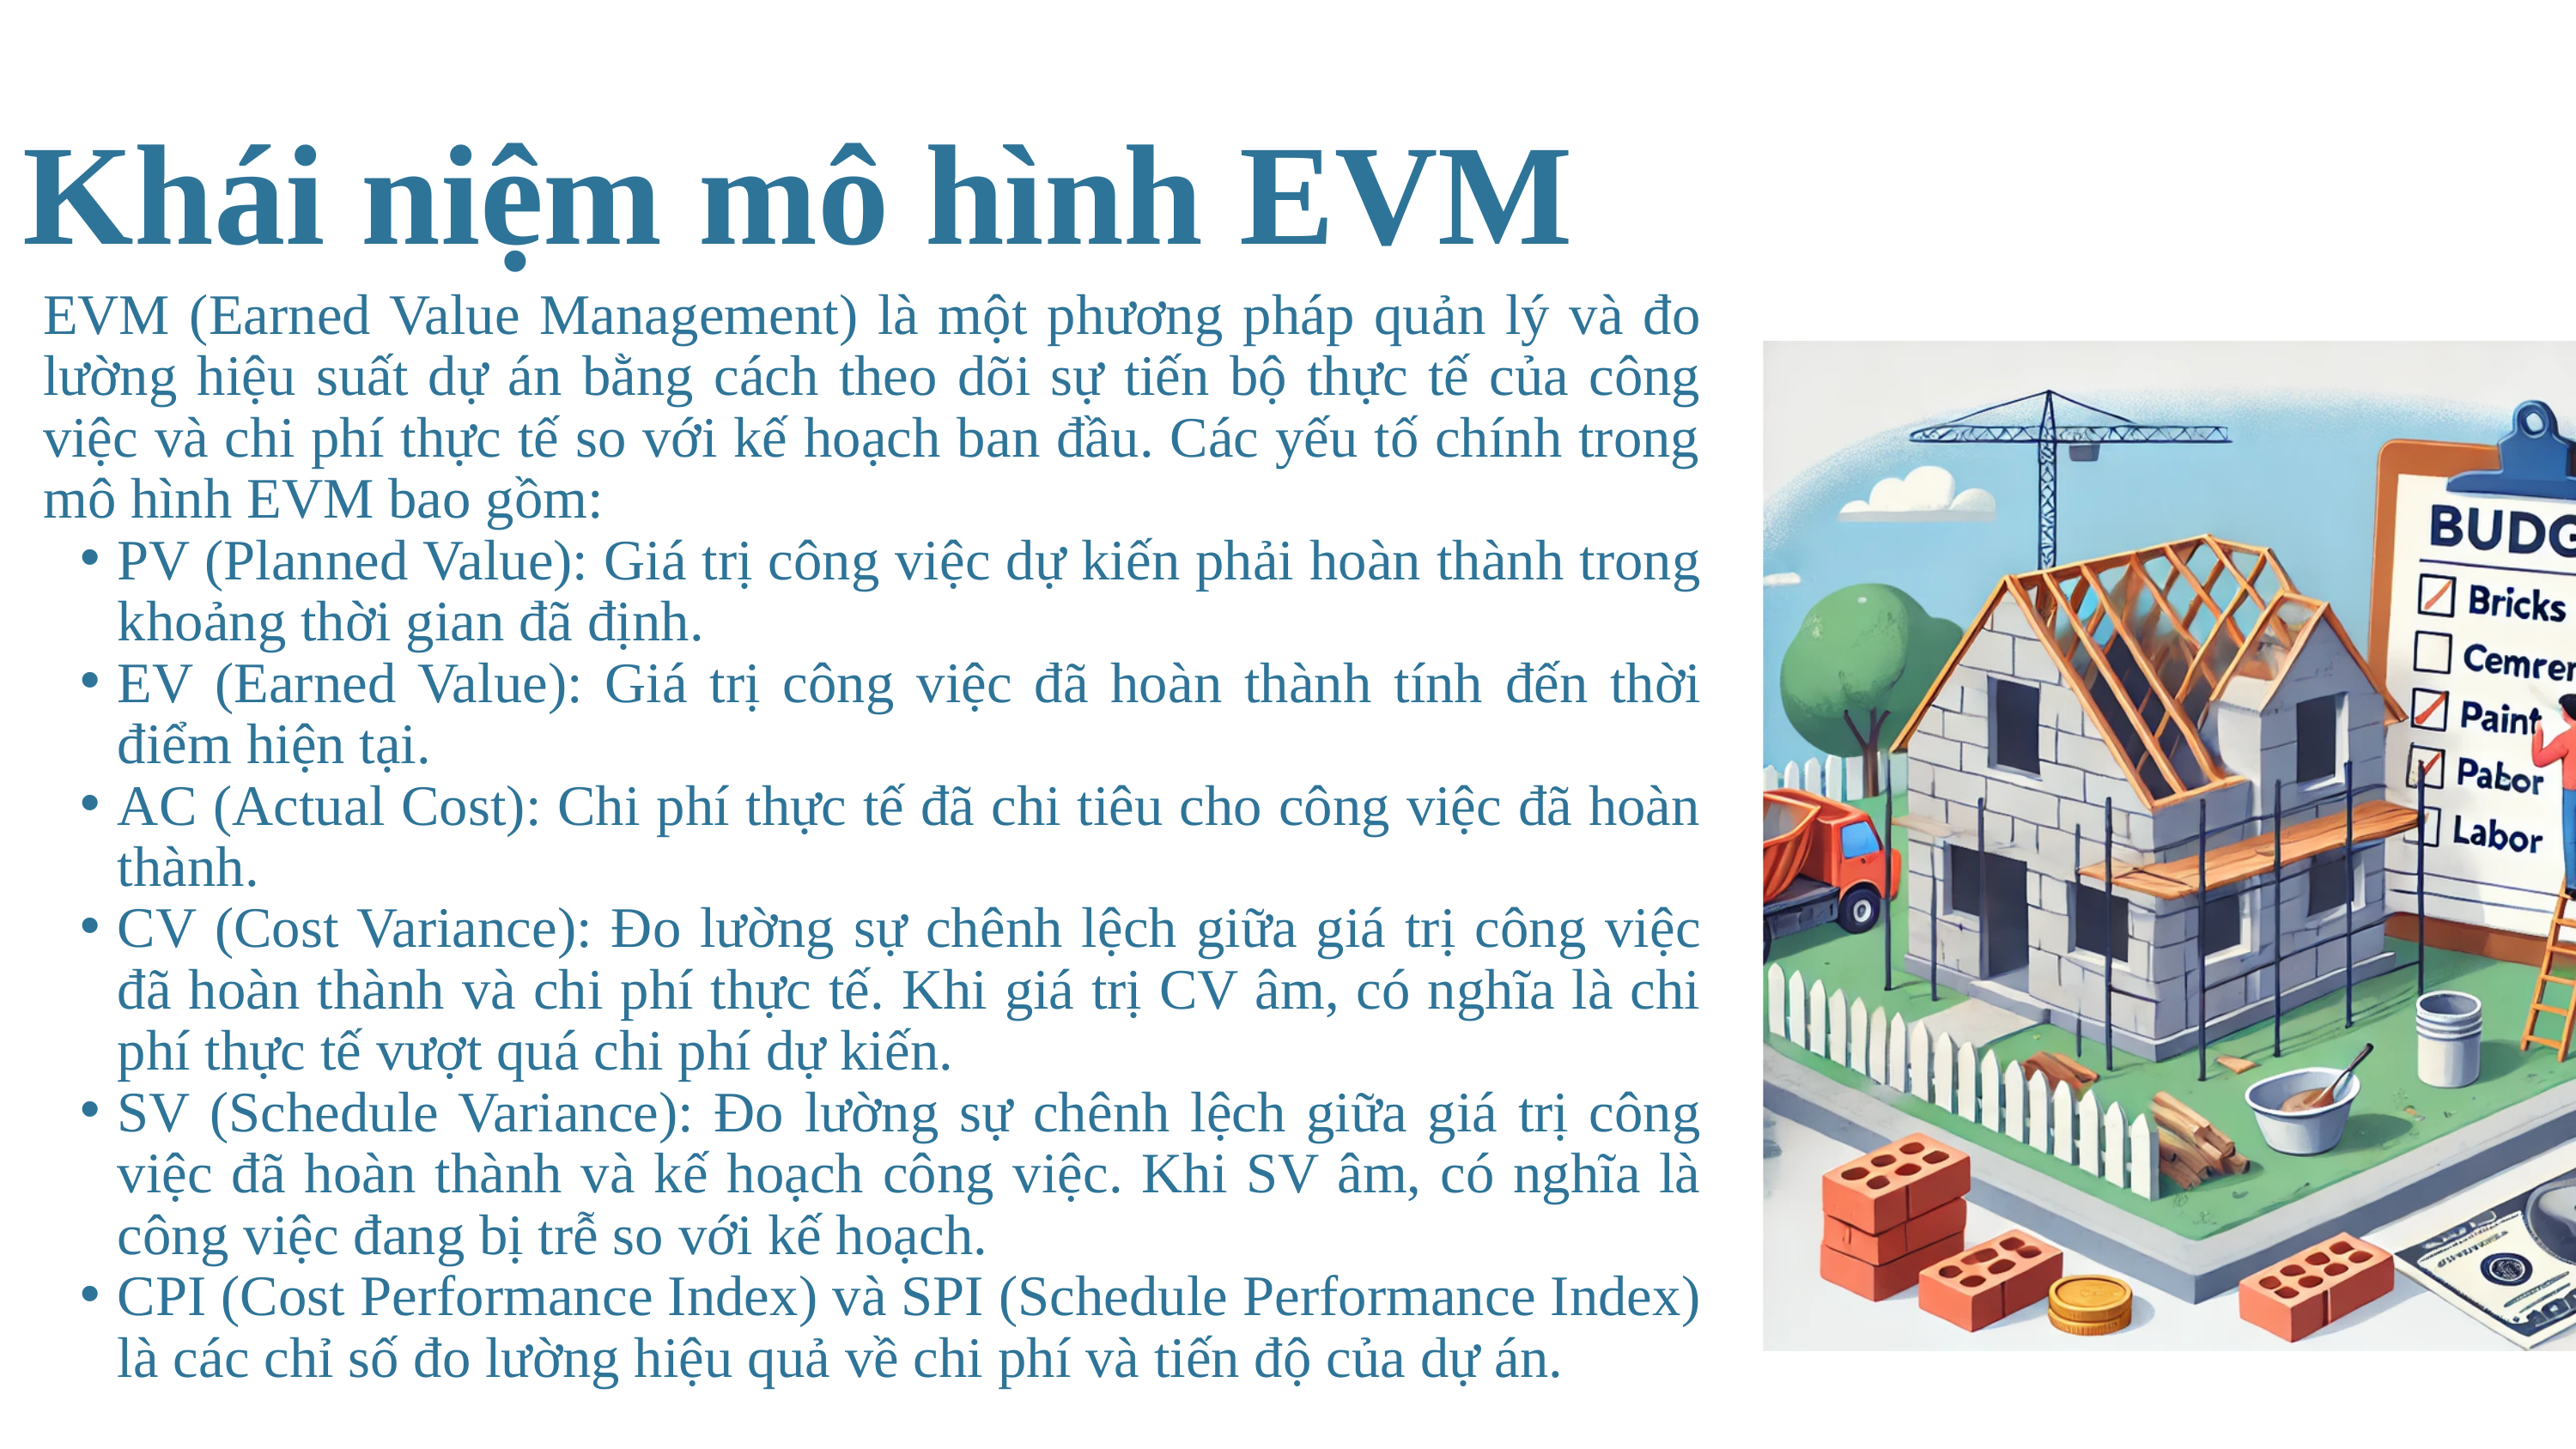

Khái niệm mô hình EVM
EVM (Earned Value Management) là một phương pháp quản lý và đo lường hiệu suất dự án bằng cách theo dõi sự tiến bộ thực tế của công việc và chi phí thực tế so với kế hoạch ban đầu. Các yếu tố chính trong mô hình EVM bao gồm:
PV (Planned Value): Giá trị công việc dự kiến phải hoàn thành trong khoảng thời gian đã định.
EV (Earned Value): Giá trị công việc đã hoàn thành tính đến thời điểm hiện tại.
AC (Actual Cost): Chi phí thực tế đã chi tiêu cho công việc đã hoàn thành.
CV (Cost Variance): Đo lường sự chênh lệch giữa giá trị công việc đã hoàn thành và chi phí thực tế. Khi giá trị CV âm, có nghĩa là chi phí thực tế vượt quá chi phí dự kiến.
SV (Schedule Variance): Đo lường sự chênh lệch giữa giá trị công việc đã hoàn thành và kế hoạch công việc. Khi SV âm, có nghĩa là công việc đang bị trễ so với kế hoạch.
CPI (Cost Performance Index) và SPI (Schedule Performance Index) là các chỉ số đo lường hiệu quả về chi phí và tiến độ của dự án.